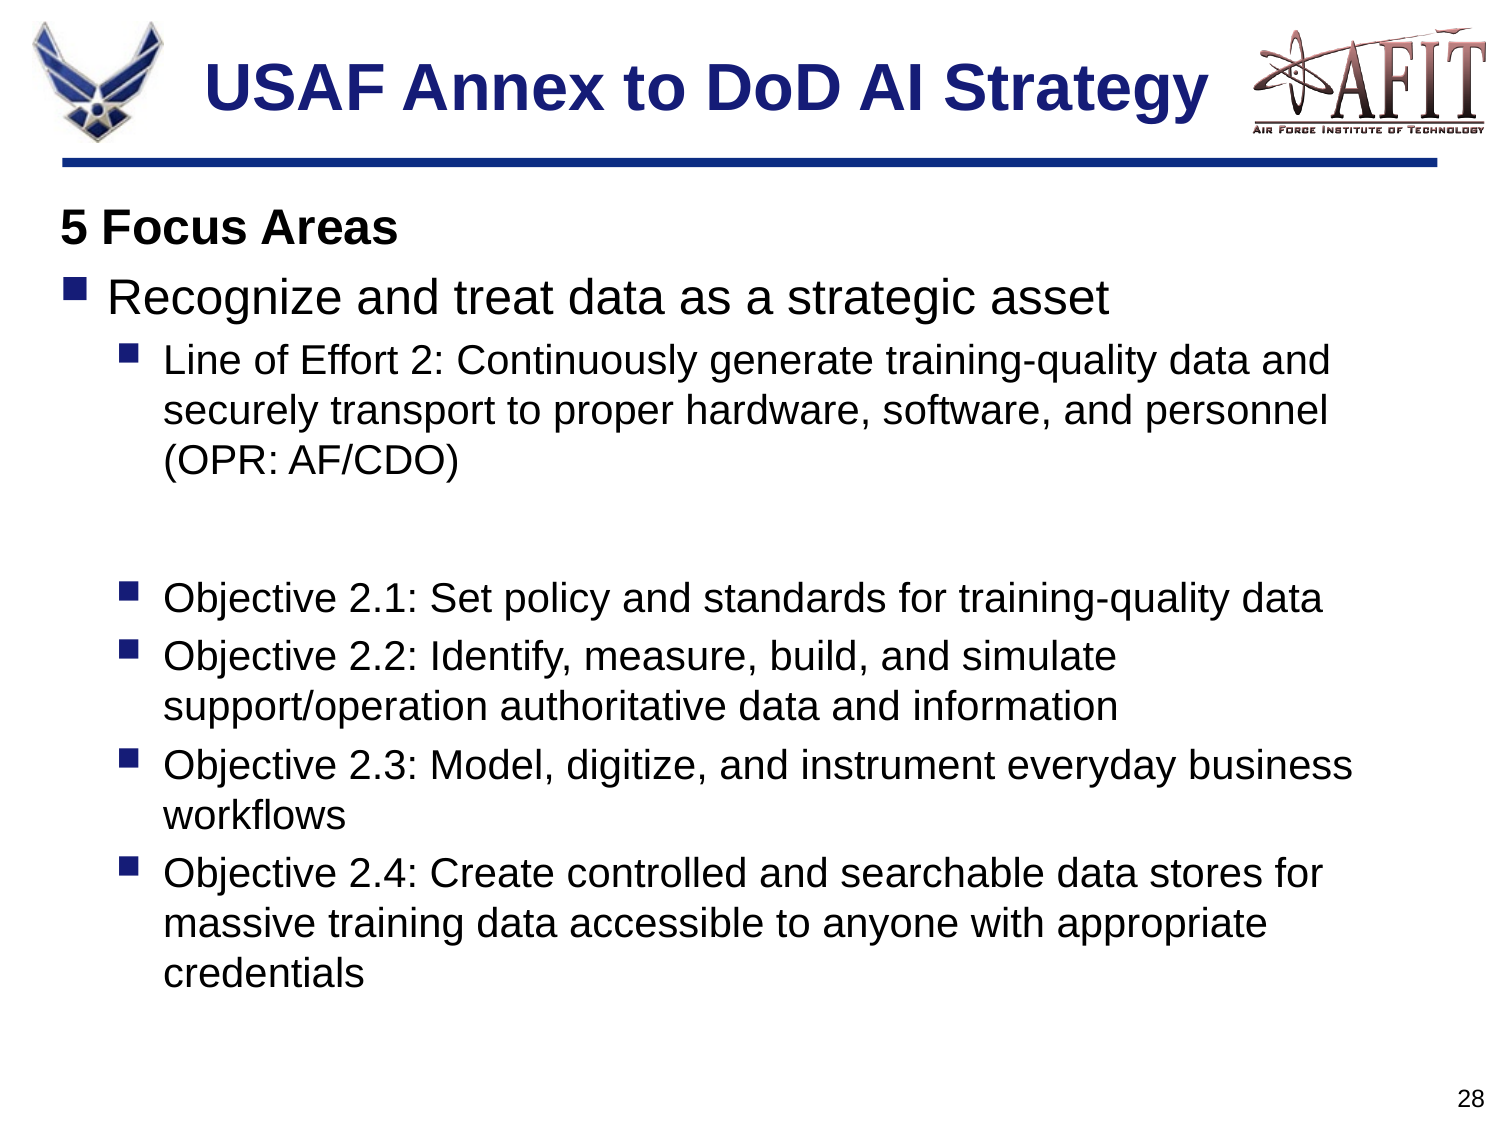

# USAF Annex to DoD AI Strategy
5 Focus Areas
Recognize and treat data as a strategic asset
Line of Effort 2: Continuously generate training-quality data and securely transport to proper hardware, software, and personnel (OPR: AF/CDO)

Objective 2.1: Set policy and standards for training-quality data
Objective 2.2: Identify, measure, build, and simulate support/operation authoritative data and information
Objective 2.3: Model, digitize, and instrument everyday business workflows
Objective 2.4: Create controlled and searchable data stores for massive training data accessible to anyone with appropriate credentials